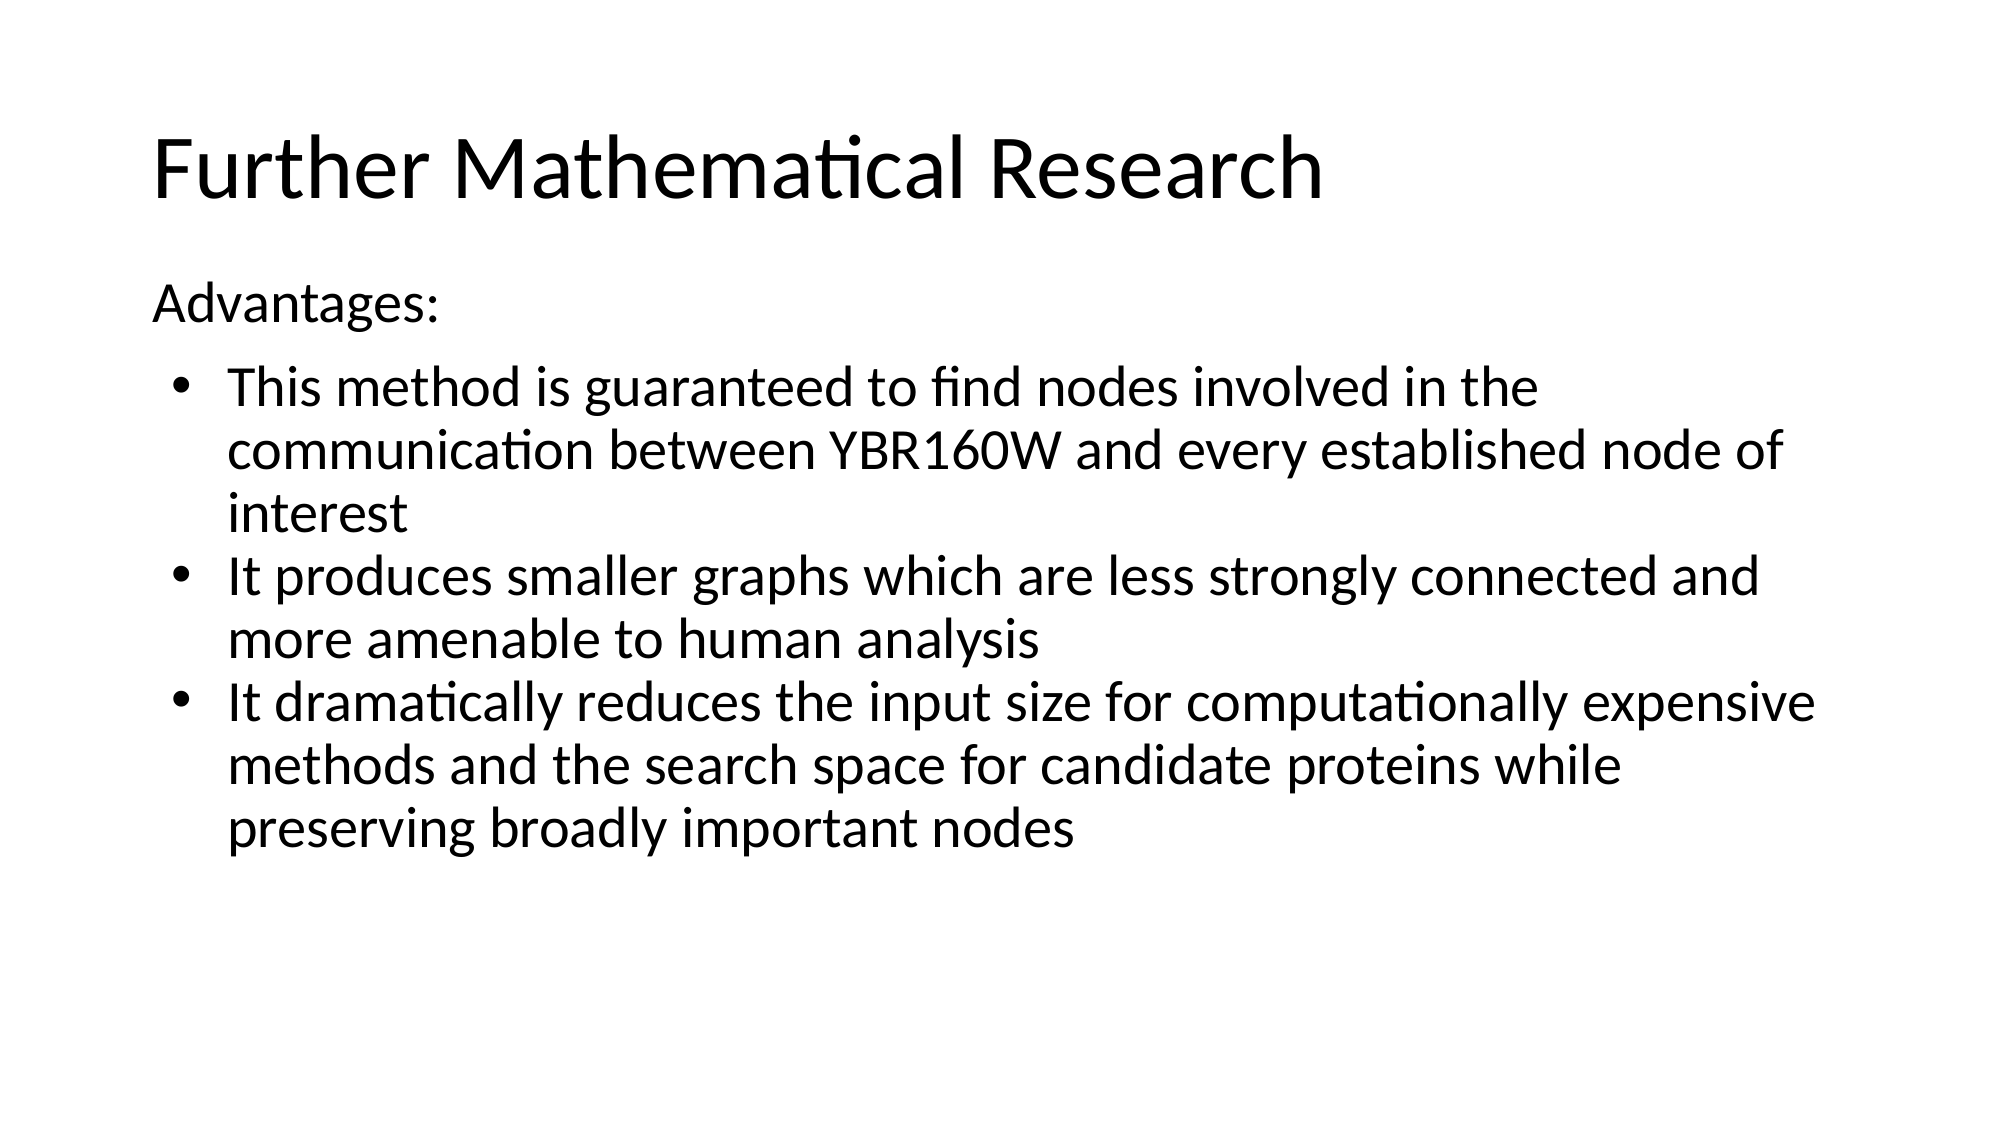

# Further Mathematical Research
Advantages:
This method is guaranteed to find nodes involved in the communication between YBR160W and every established node of interest
It produces smaller graphs which are less strongly connected and more amenable to human analysis
It dramatically reduces the input size for computationally expensive methods and the search space for candidate proteins while preserving broadly important nodes